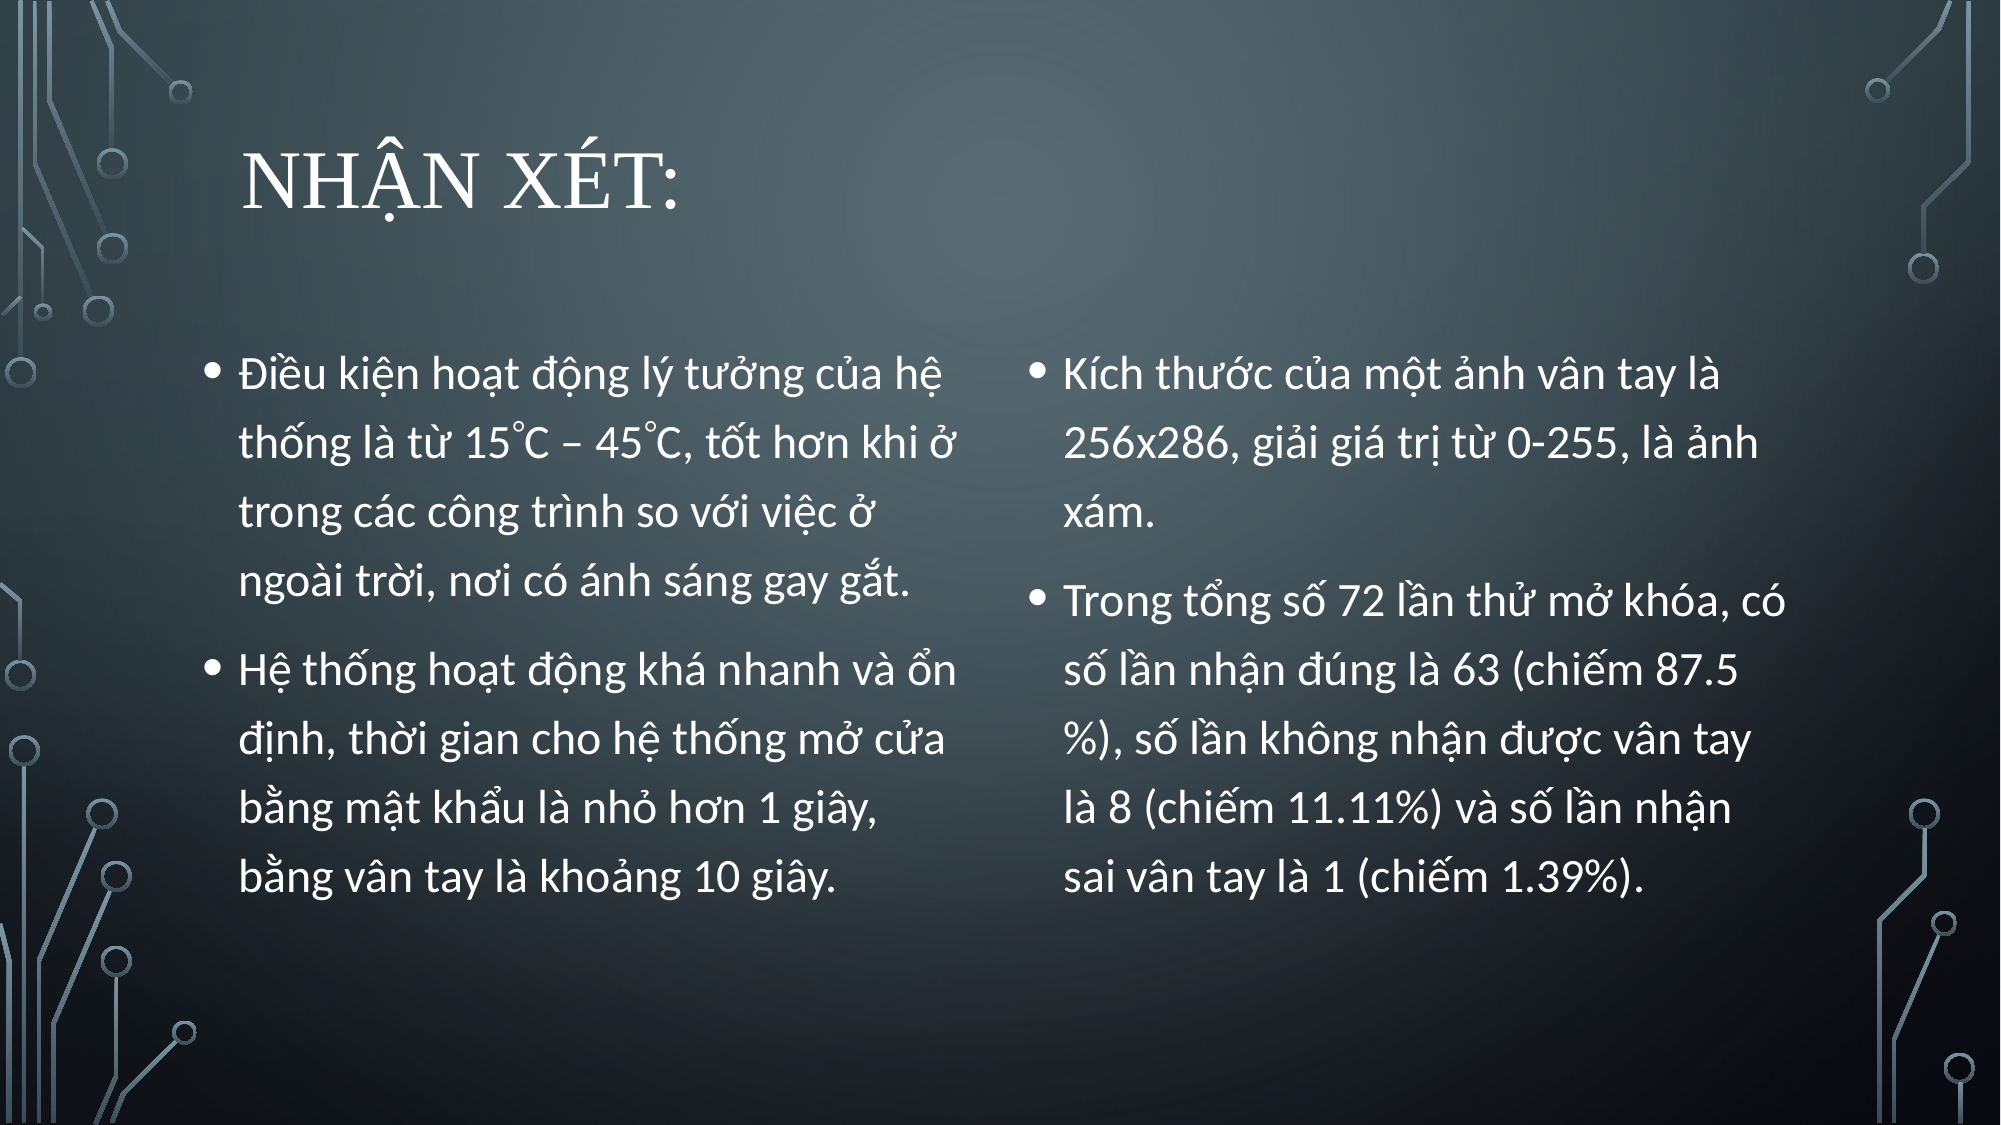

# Nhận xét:
Điều kiện hoạt động lý tưởng của hệ thống là từ 15°C – 45°C, tốt hơn khi ở trong các công trình so với việc ở ngoài trời, nơi có ánh sáng gay gắt.
Hệ thống hoạt động khá nhanh và ổn định, thời gian cho hệ thống mở cửa bằng mật khẩu là nhỏ hơn 1 giây, bằng vân tay là khoảng 10 giây.
Kích thước của một ảnh vân tay là 256x286, giải giá trị từ 0-255, là ảnh xám.
Trong tổng số 72 lần thử mở khóa, có số lần nhận đúng là 63 (chiếm 87.5 %), số lần không nhận được vân tay là 8 (chiếm 11.11%) và số lần nhận sai vân tay là 1 (chiếm 1.39%).